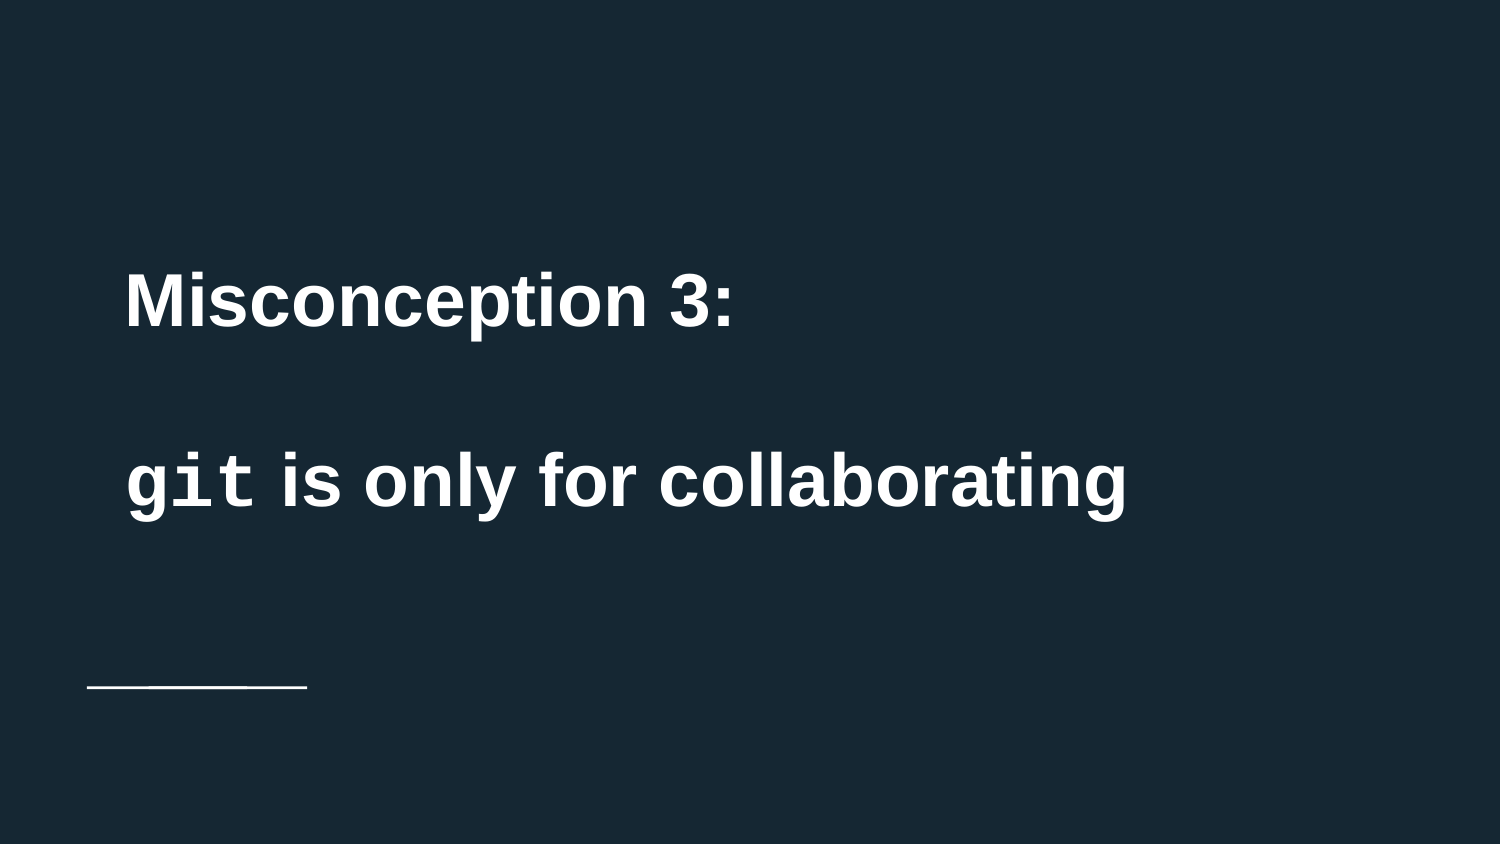

# Misconception 3:

git is only for collaborating